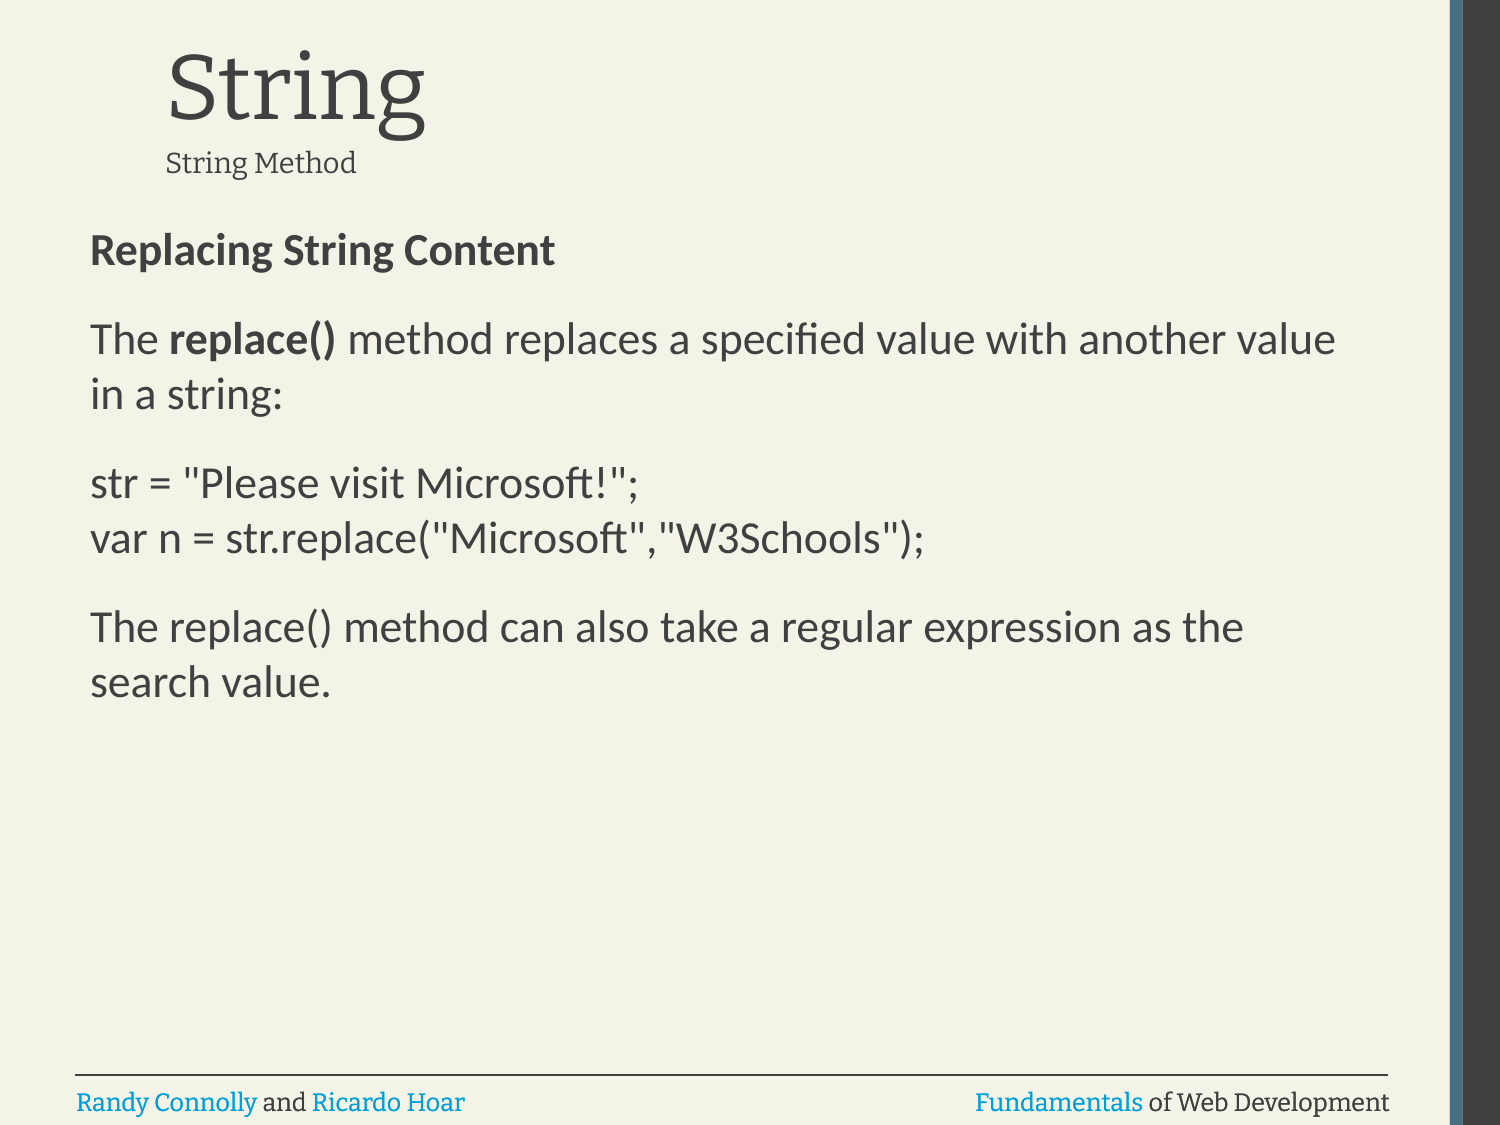

# String
String Method
Replacing String Content
The replace() method replaces a specified value with another value in a string:
str = "Please visit Microsoft!";
var n = str.replace("Microsoft","W3Schools");
The replace() method can also take a regular expression as the search value.